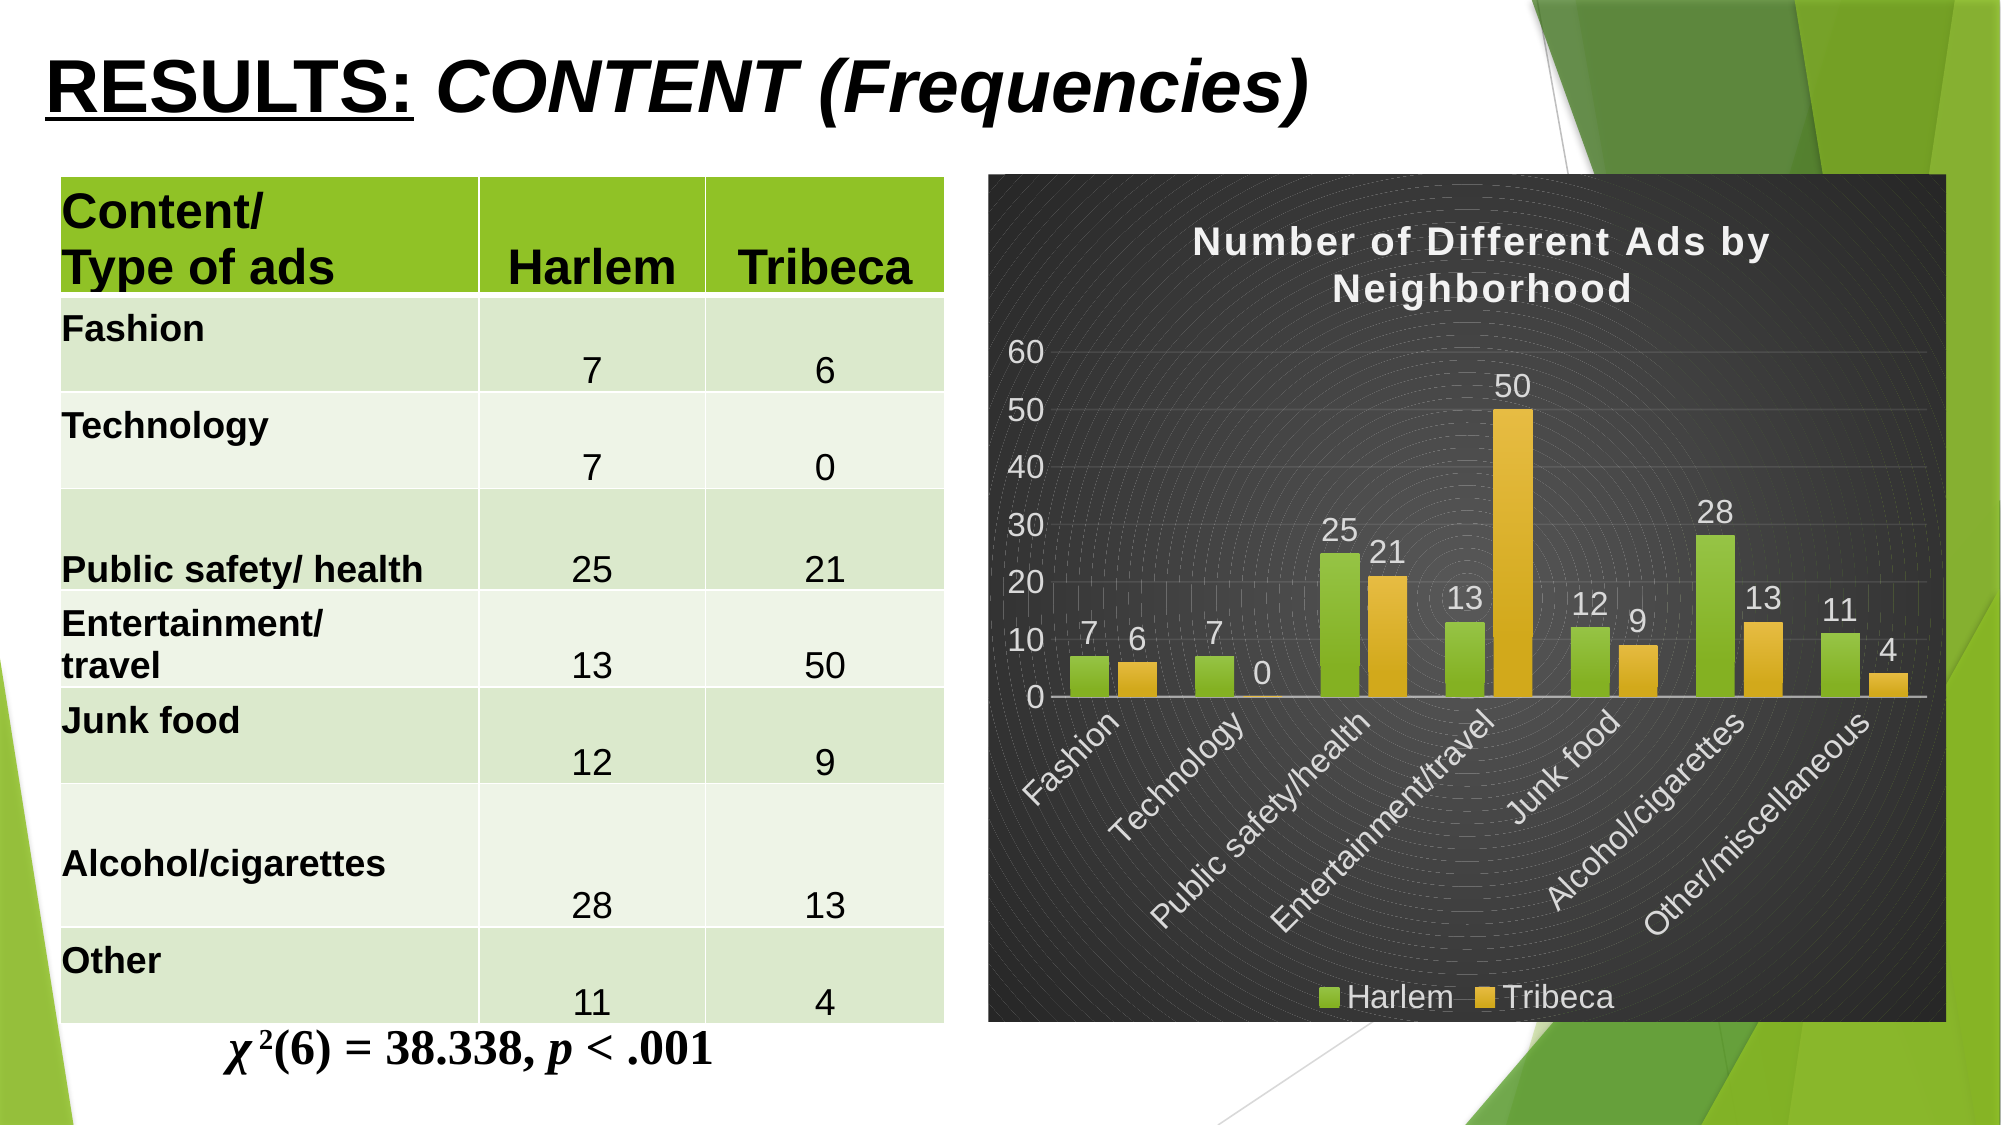

# RESULTS: CONTENT (Frequencies)

### Chart: Number of Different Ads by Neighborhood

| Category | Harlem | Tribeca |
|---|---|---|
| Fashion | 7.0 | 6.0 |
| Technology | 7.0 | 0.0 |
| Public safety/health | 25.0 | 21.0 |
| Entertainment/travel | 13.0 | 50.0 |
| Junk food | 12.0 | 9.0 |
| Alcohol/cigarettes | 28.0 | 13.0 |
| Other/miscellaneous | 11.0 | 4.0 |
| Content/ Type of ads | Harlem | Tribeca |
| --- | --- | --- |
| Fashion | 7 | 6 |
| Technology | 7 | 0 |
| Public safety/ health | 25 | 21 |
| Entertainment/ travel | 13 | 50 |
| Junk food | 12 | 9 |
| Alcohol/cigarettes | 28 | 13 |
| Other | 11 | 4 |
χ 2(6) = 38.338, p < .001